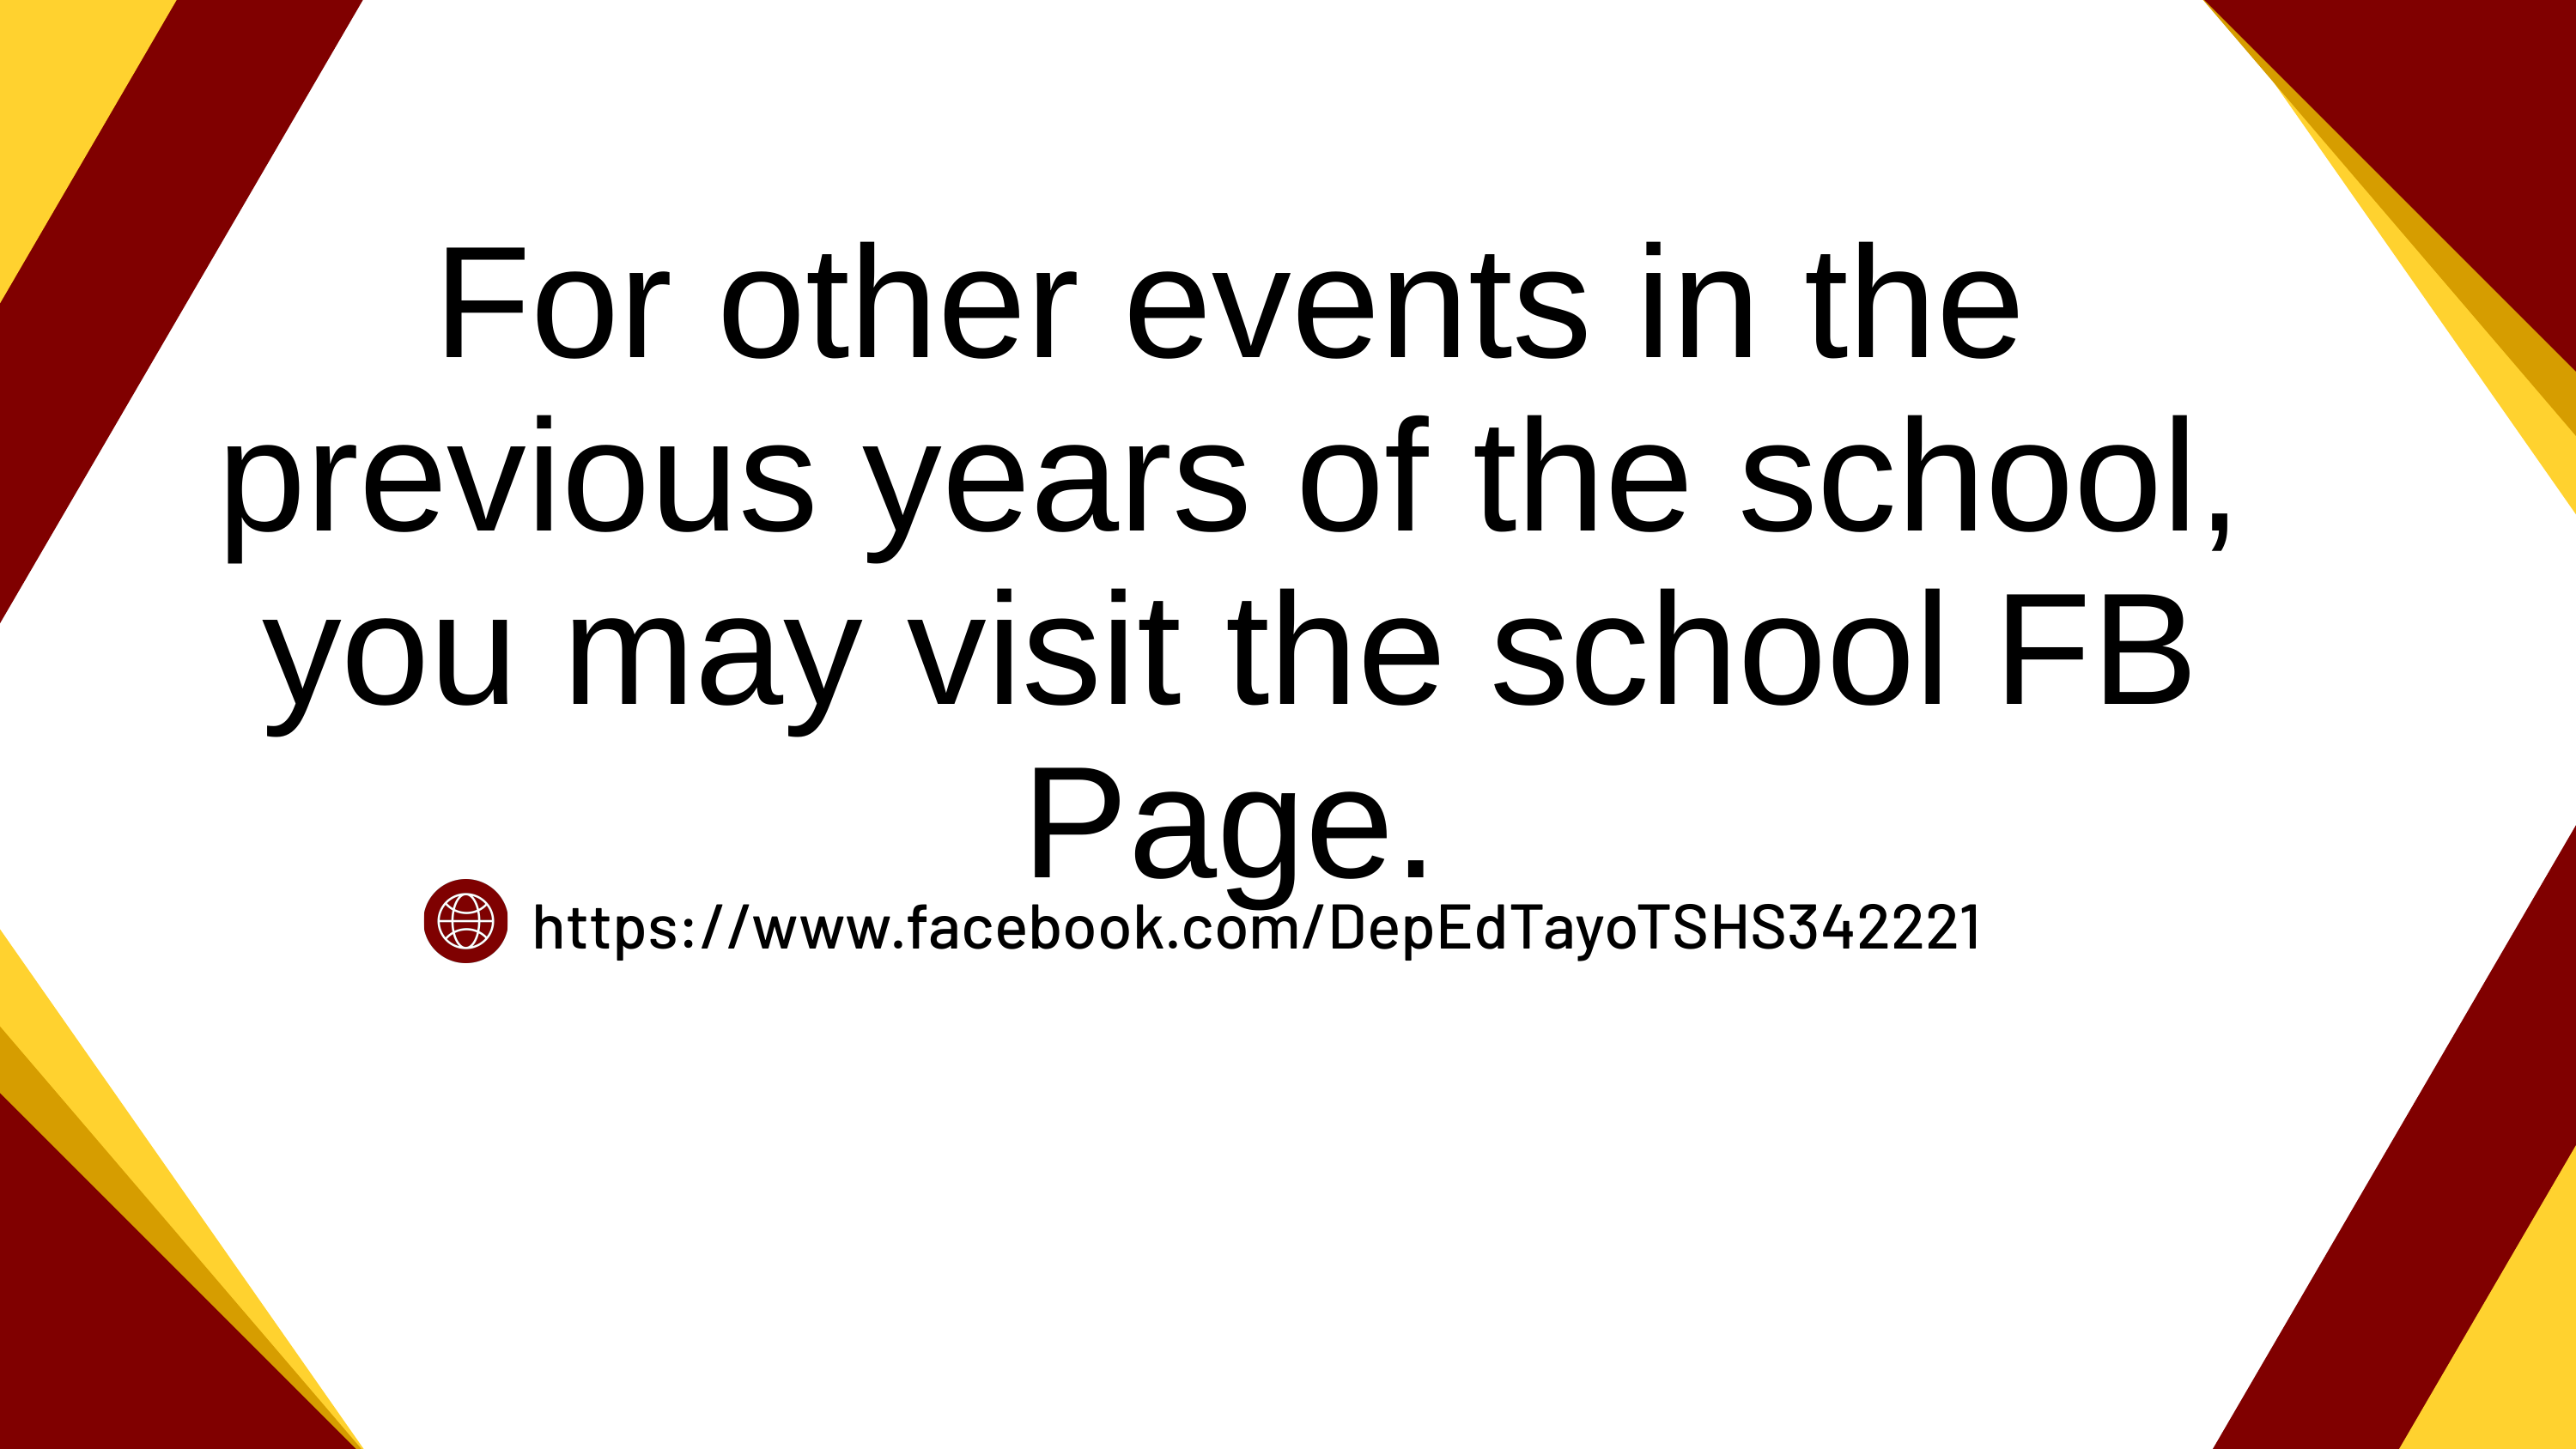

For other events in the previous years of the school, you may visit the school FB Page.

https://www.facebook.com/DepEdTayoTSHS342221